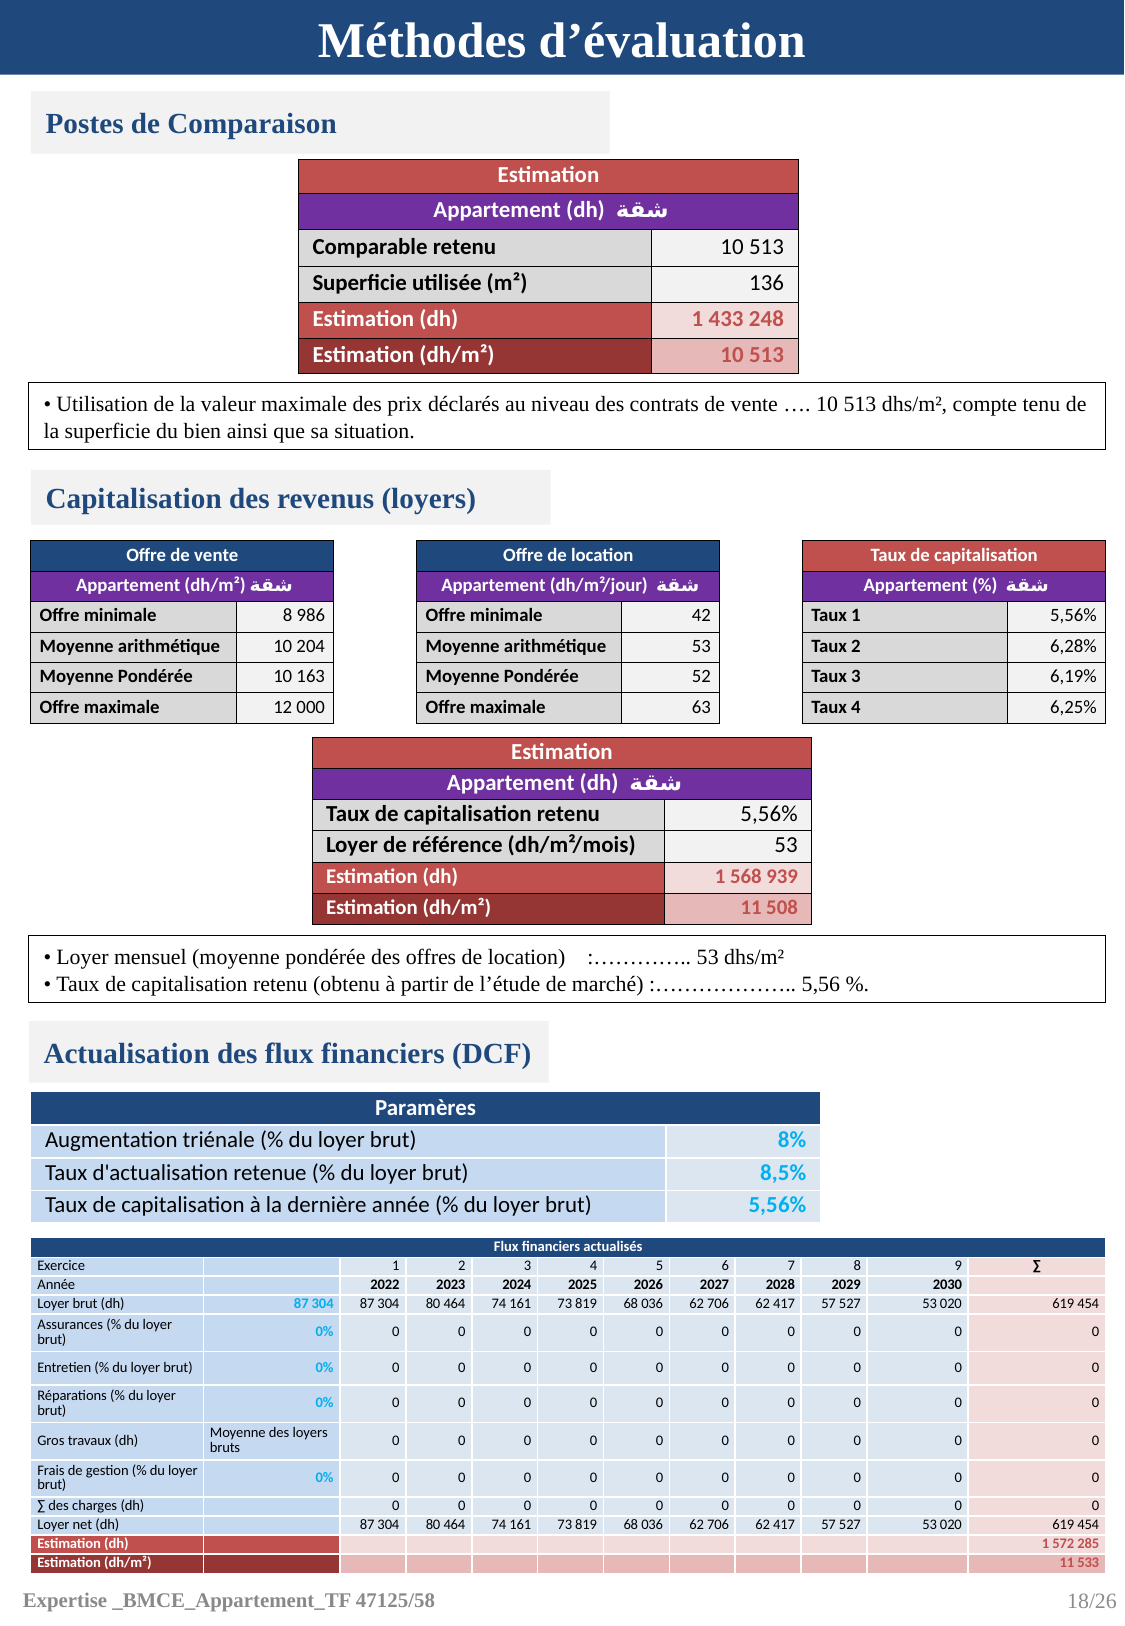

Méthodes d’évaluation
Postes de Comparaison
| Estimation |  |
| --- | --- |
| Appartement (dh) شقة |  |
| Comparable retenu | 10 513 |
| Superficie utilisée (m²) | 136 |
| Estimation (dh) | 1 433 248 |
| Estimation (dh/m²) | 10 513 |
• Utilisation de la valeur maximale des prix déclarés au niveau des contrats de vente …. 10 513 dhs/m², compte tenu de la superficie du bien ainsi que sa situation.
Capitalisation des revenus (loyers)
| Offre de vente |  |  | Offre de location |  |  | Taux de capitalisation |  |
| --- | --- | --- | --- | --- | --- | --- | --- |
| Appartement (dh/m²) شقة |  |  | Appartement (dh/m²/jour) شقة |  |  | Appartement (%) شقة |  |
| Offre minimale | 8 986 |  | Offre minimale | 42 |  | Taux 1 | 5,56% |
| Moyenne arithmétique | 10 204 |  | Moyenne arithmétique | 53 |  | Taux 2 | 6,28% |
| Moyenne Pondérée | 10 163 |  | Moyenne Pondérée | 52 |  | Taux 3 | 6,19% |
| Offre maximale | 12 000 |  | Offre maximale | 63 |  | Taux 4 | 6,25% |
| Estimation |  |
| --- | --- |
| Appartement (dh) شقة |  |
| Taux de capitalisation retenu | 5,56% |
| Loyer de référence (dh/m²/mois) | 53 |
| Estimation (dh) | 1 568 939 |
| Estimation (dh/m²) | 11 508 |
• Loyer mensuel (moyenne pondérée des offres de location)    :………….. 53 dhs/m²
• Taux de capitalisation retenu (obtenu à partir de l’étude de marché) :……………….. 5,56 %.
Actualisation des flux financiers (DCF)
| Paramères |  |
| --- | --- |
| Augmentation triénale (% du loyer brut) | 8% |
| Taux d'actualisation retenue (% du loyer brut) | 8,5% |
| Taux de capitalisation à la dernière année (% du loyer brut) | 5,56% |
| Flux financiers actualisés |  |  |  |  |  |  |  |  |  |  |  |
| --- | --- | --- | --- | --- | --- | --- | --- | --- | --- | --- | --- |
| Exercice |  | 1 | 2 | 3 | 4 | 5 | 6 | 7 | 8 | 9 | ∑ |
| Année |  | 2022 | 2023 | 2024 | 2025 | 2026 | 2027 | 2028 | 2029 | 2030 |  |
| Loyer brut (dh) | 87 304 | 87 304 | 80 464 | 74 161 | 73 819 | 68 036 | 62 706 | 62 417 | 57 527 | 53 020 | 619 454 |
| Assurances (% du loyer brut) | 0% | 0 | 0 | 0 | 0 | 0 | 0 | 0 | 0 | 0 | 0 |
| Entretien (% du loyer brut) | 0% | 0 | 0 | 0 | 0 | 0 | 0 | 0 | 0 | 0 | 0 |
| Réparations (% du loyer brut) | 0% | 0 | 0 | 0 | 0 | 0 | 0 | 0 | 0 | 0 | 0 |
| Gros travaux (dh) | Moyenne des loyers bruts | 0 | 0 | 0 | 0 | 0 | 0 | 0 | 0 | 0 | 0 |
| Frais de gestion (% du loyer brut) | 0% | 0 | 0 | 0 | 0 | 0 | 0 | 0 | 0 | 0 | 0 |
| ∑ des charges (dh) |  | 0 | 0 | 0 | 0 | 0 | 0 | 0 | 0 | 0 | 0 |
| Loyer net (dh) |  | 87 304 | 80 464 | 74 161 | 73 819 | 68 036 | 62 706 | 62 417 | 57 527 | 53 020 | 619 454 |
| Estimation (dh) |  |  |  |  |  |  |  |  |  |  | 1 572 285 |
| Estimation (dh/m²) |  |  |  |  |  |  |  |  |  |  | 11 533 |
18/26
Expertise _BMCE_Appartement_TF 47125/58